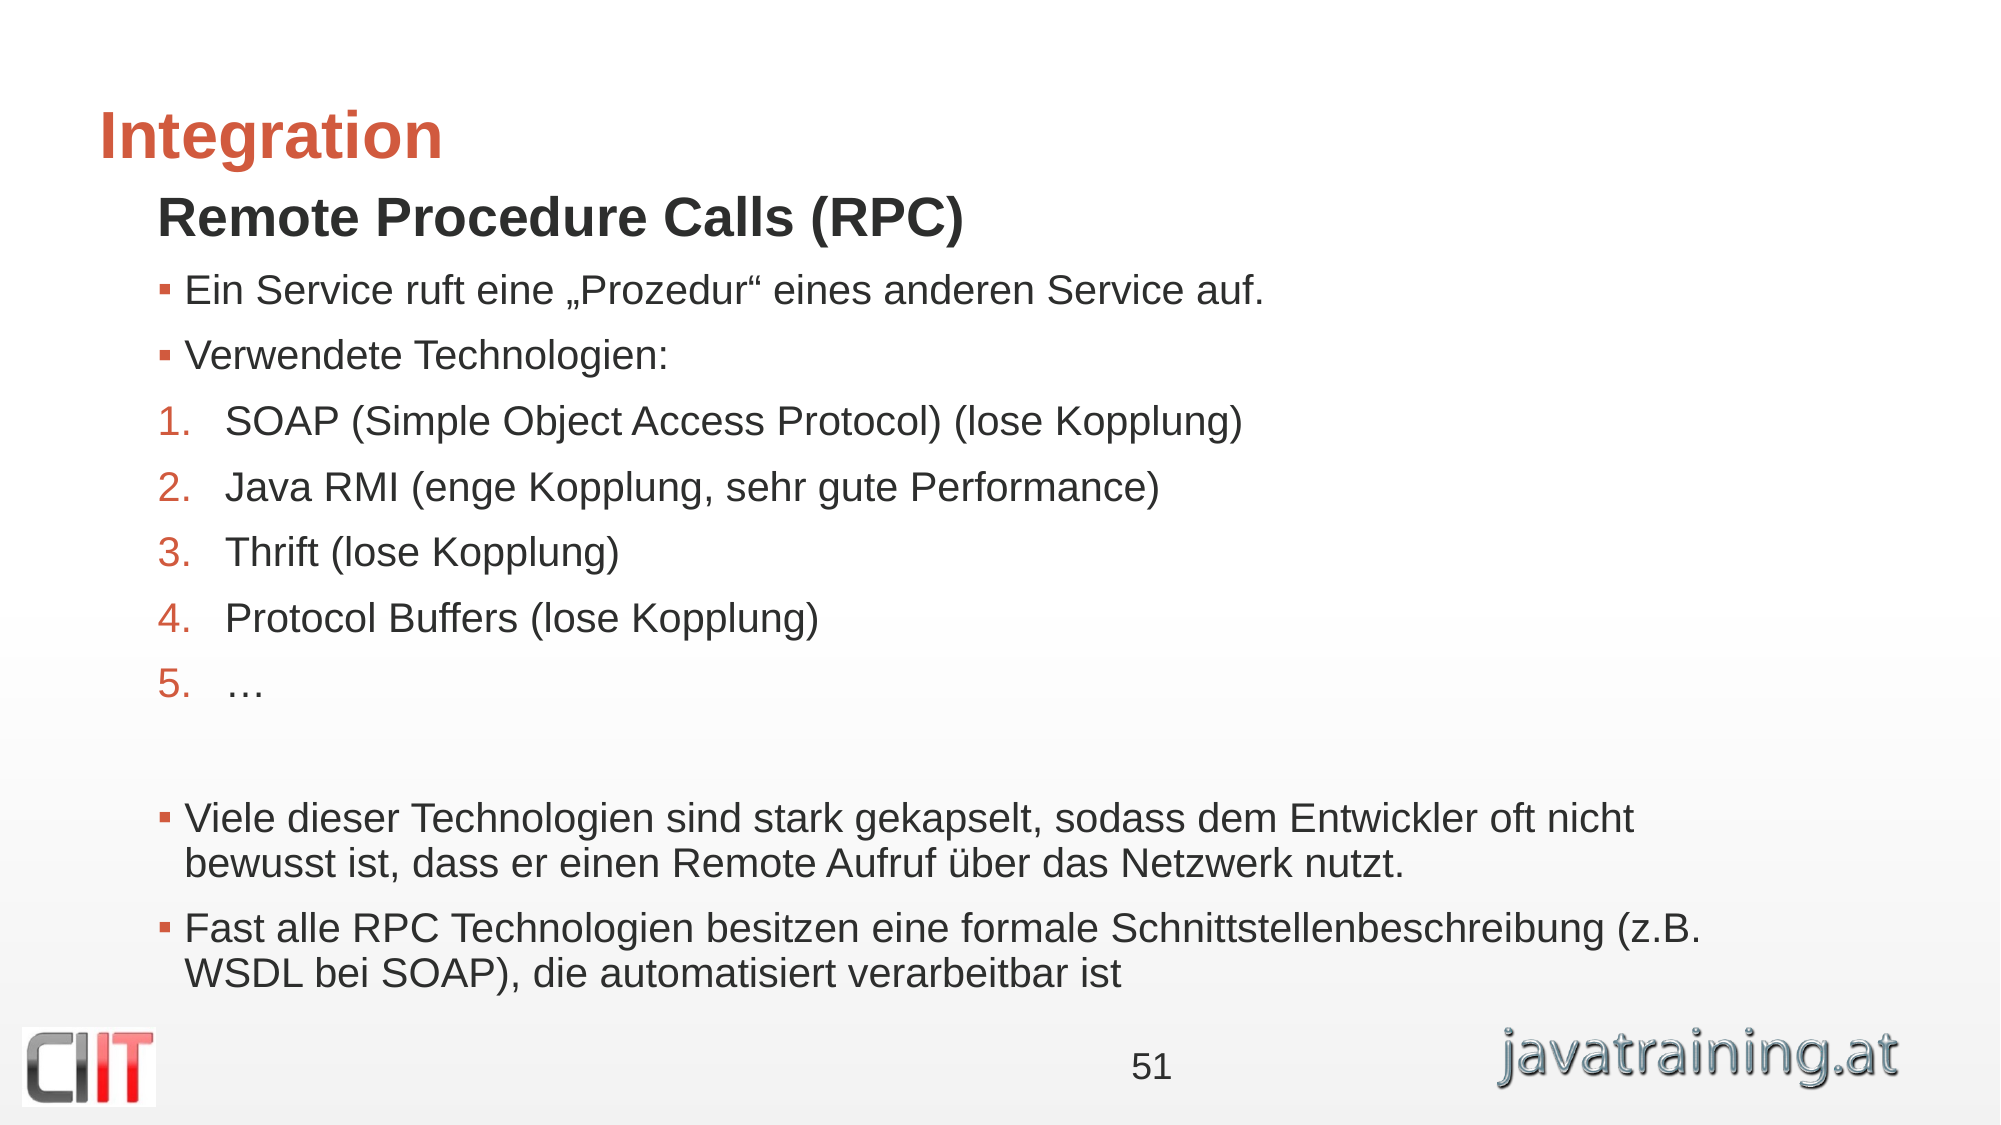

# Integration
Remote Procedure Calls (RPC)
Ein Service ruft eine „Prozedur“ eines anderen Service auf.
Verwendete Technologien:
SOAP (Simple Object Access Protocol) (lose Kopplung)
Java RMI (enge Kopplung, sehr gute Performance)
Thrift (lose Kopplung)
Protocol Buffers (lose Kopplung)
…

Viele dieser Technologien sind stark gekapselt, sodass dem Entwickler oft nicht bewusst ist, dass er einen Remote Aufruf über das Netzwerk nutzt.
Fast alle RPC Technologien besitzen eine formale Schnittstellenbeschreibung (z.B. WSDL bei SOAP), die automatisiert verarbeitbar ist

51